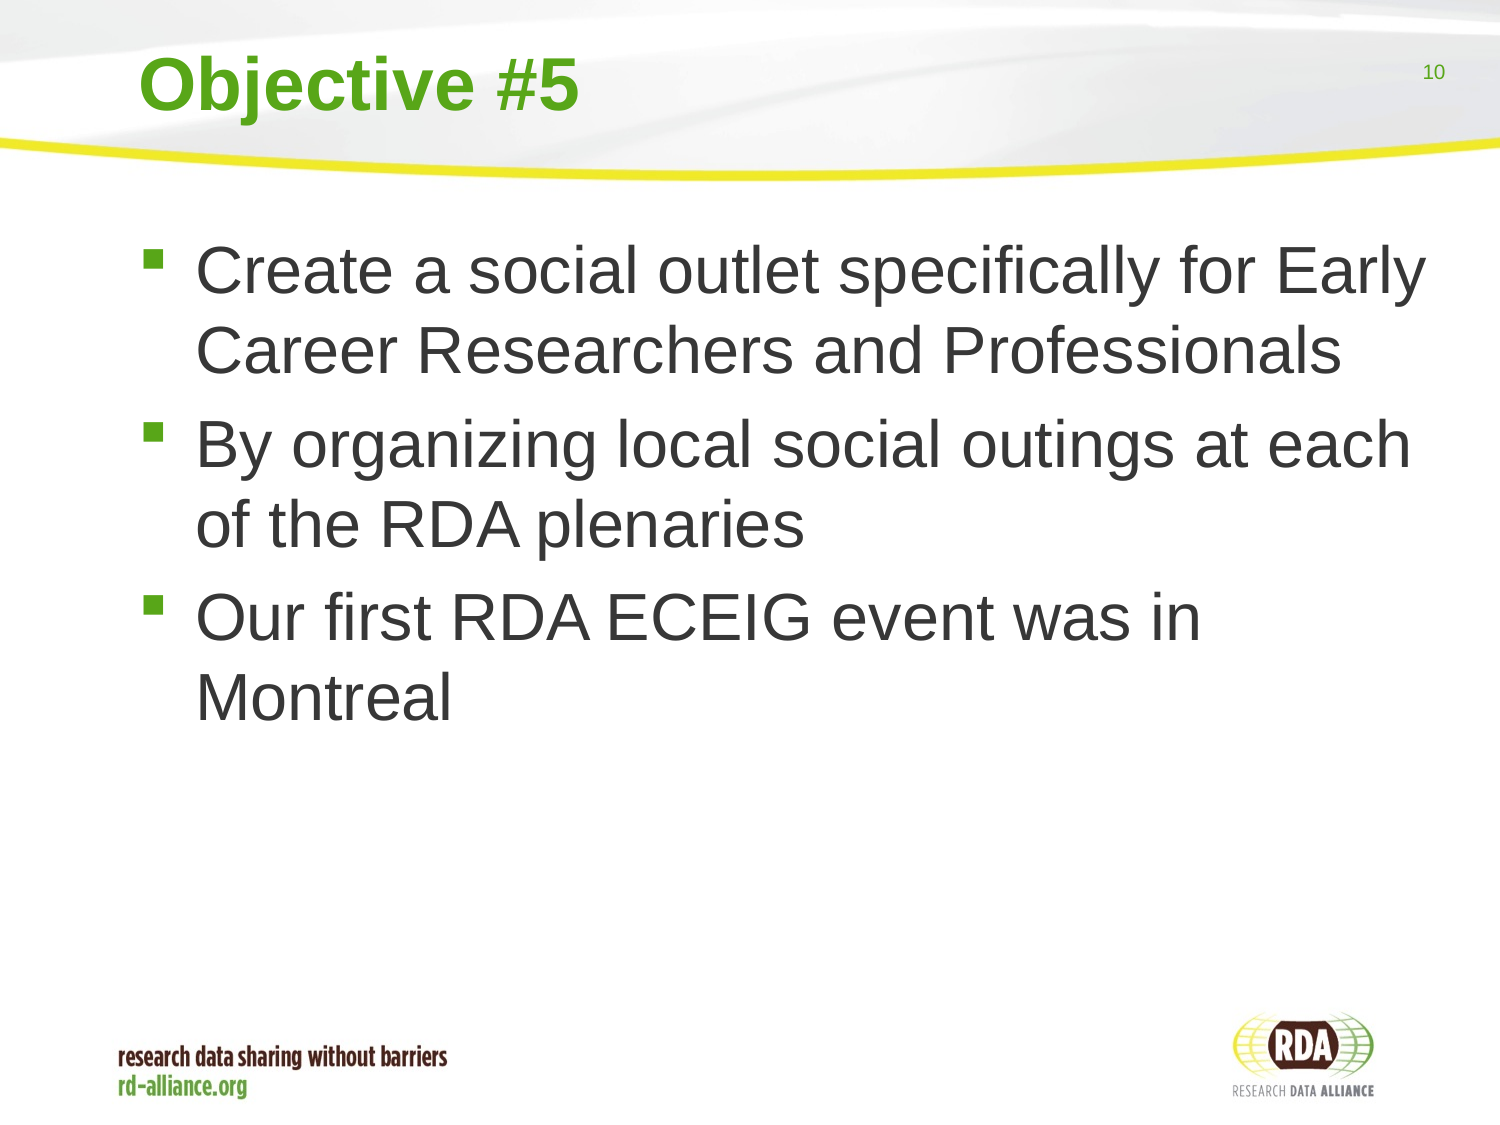

# Objective #5
Create a social outlet specifically for Early Career Researchers and Professionals
By organizing local social outings at each of the RDA plenaries
Our first RDA ECEIG event was in Montreal